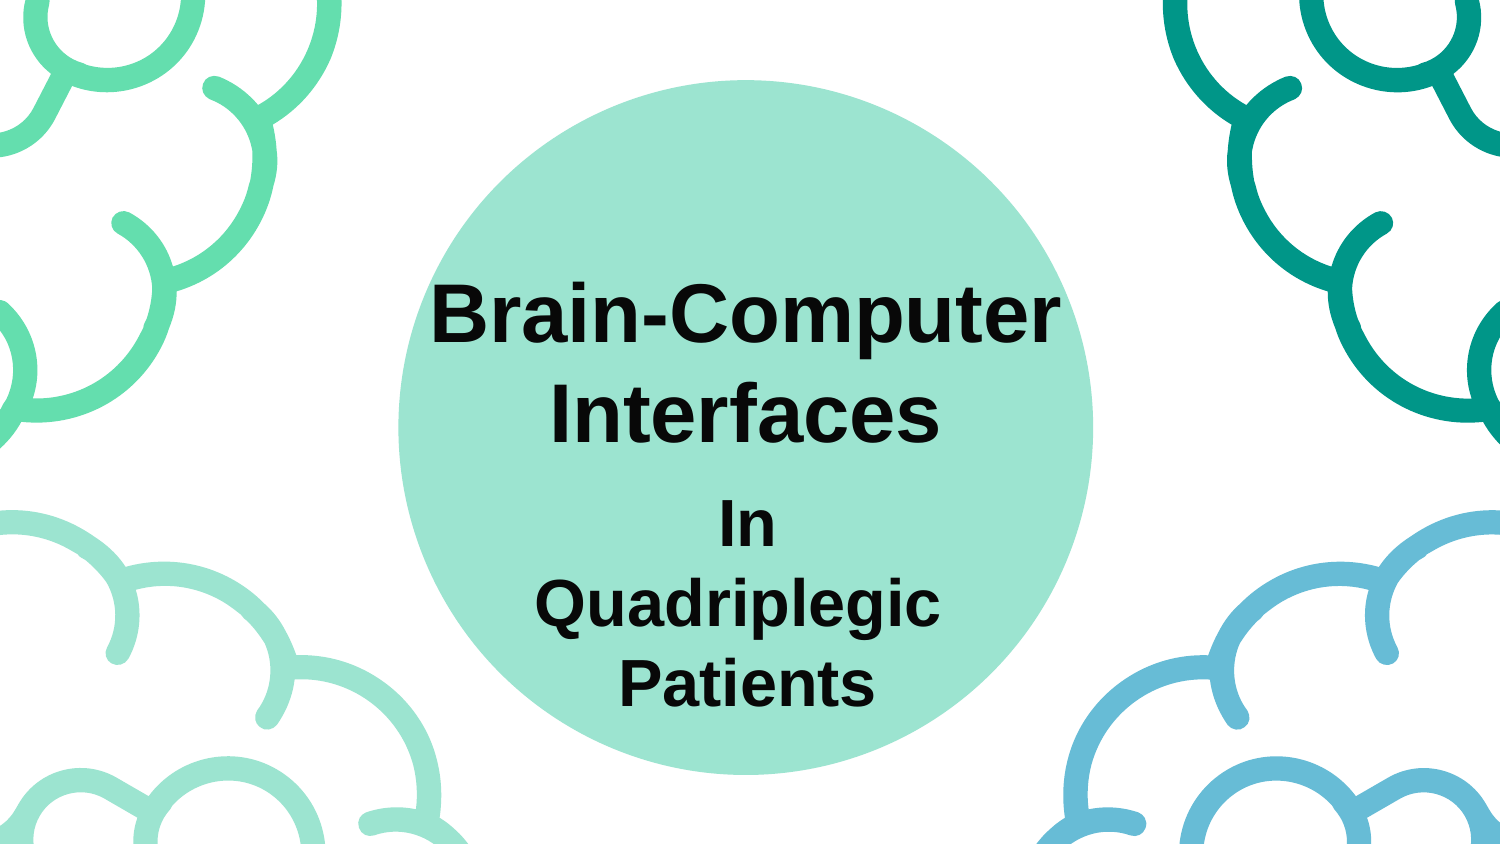

Brain-Computer
Interfaces

In
Quadriplegic
Patients
# .
 .